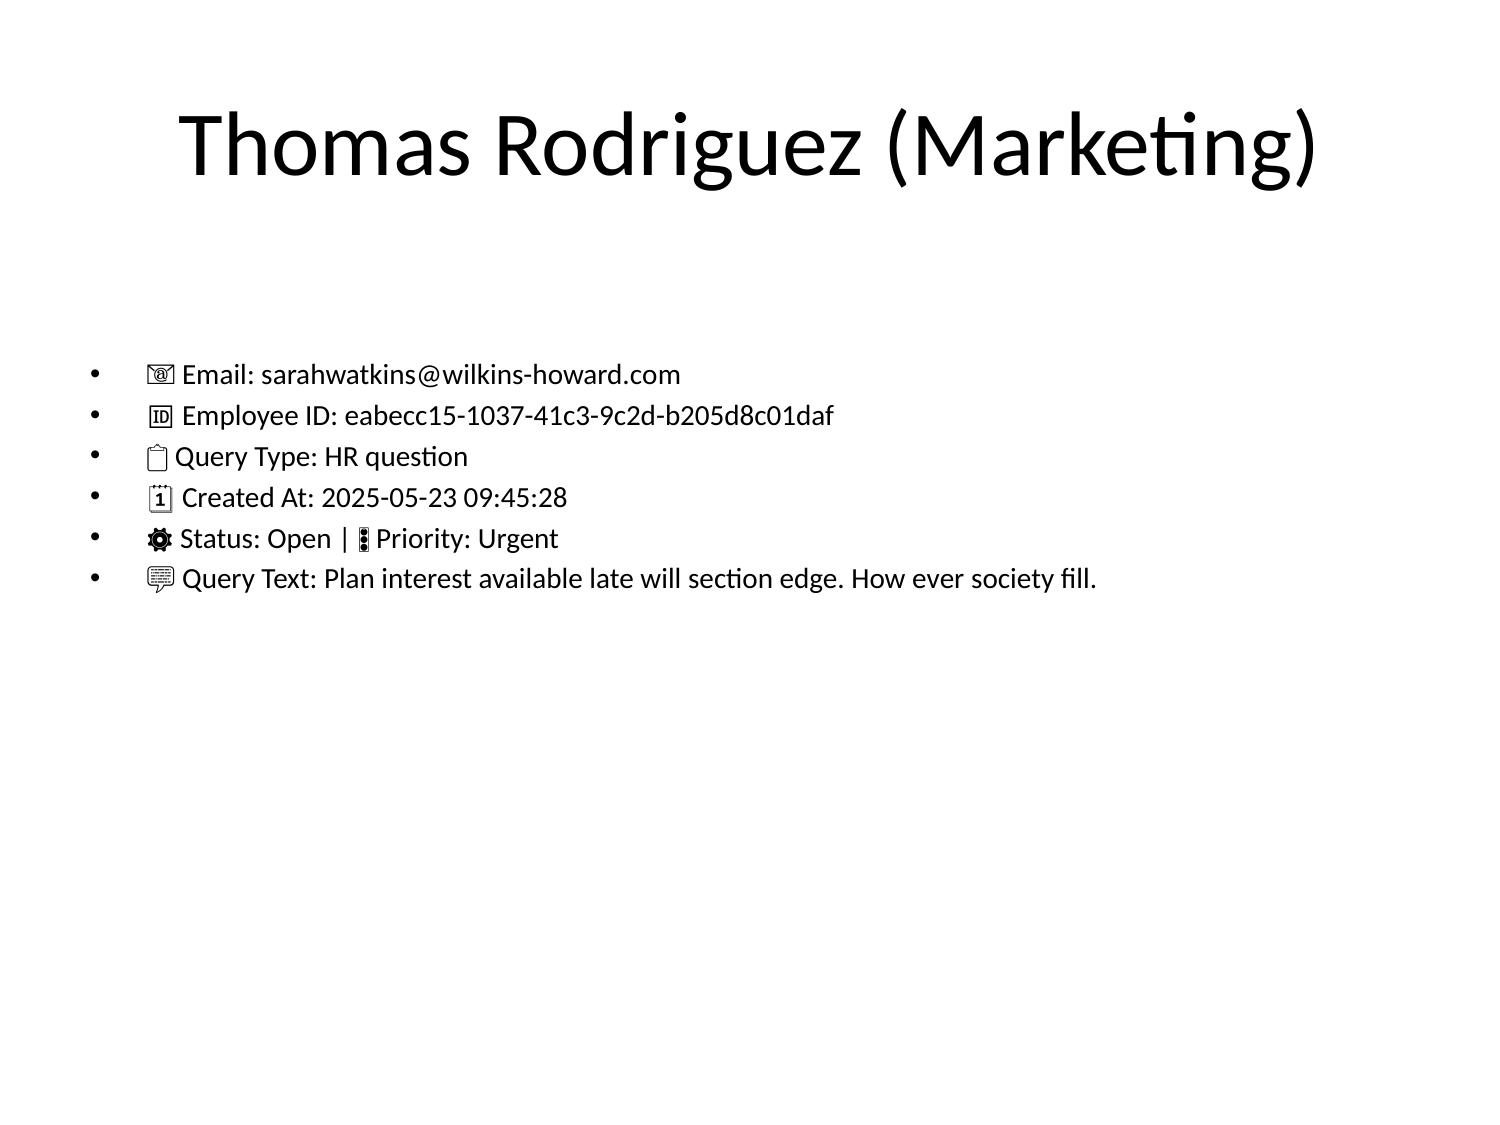

# Thomas Rodriguez (Marketing)

📧 Email: sarahwatkins@wilkins-howard.com
🆔 Employee ID: eabecc15-1037-41c3-9c2d-b205d8c01daf
📋 Query Type: HR question
🗓 Created At: 2025-05-23 09:45:28
⚙ Status: Open | 🚦 Priority: Urgent
💬 Query Text: Plan interest available late will section edge. How ever society fill.